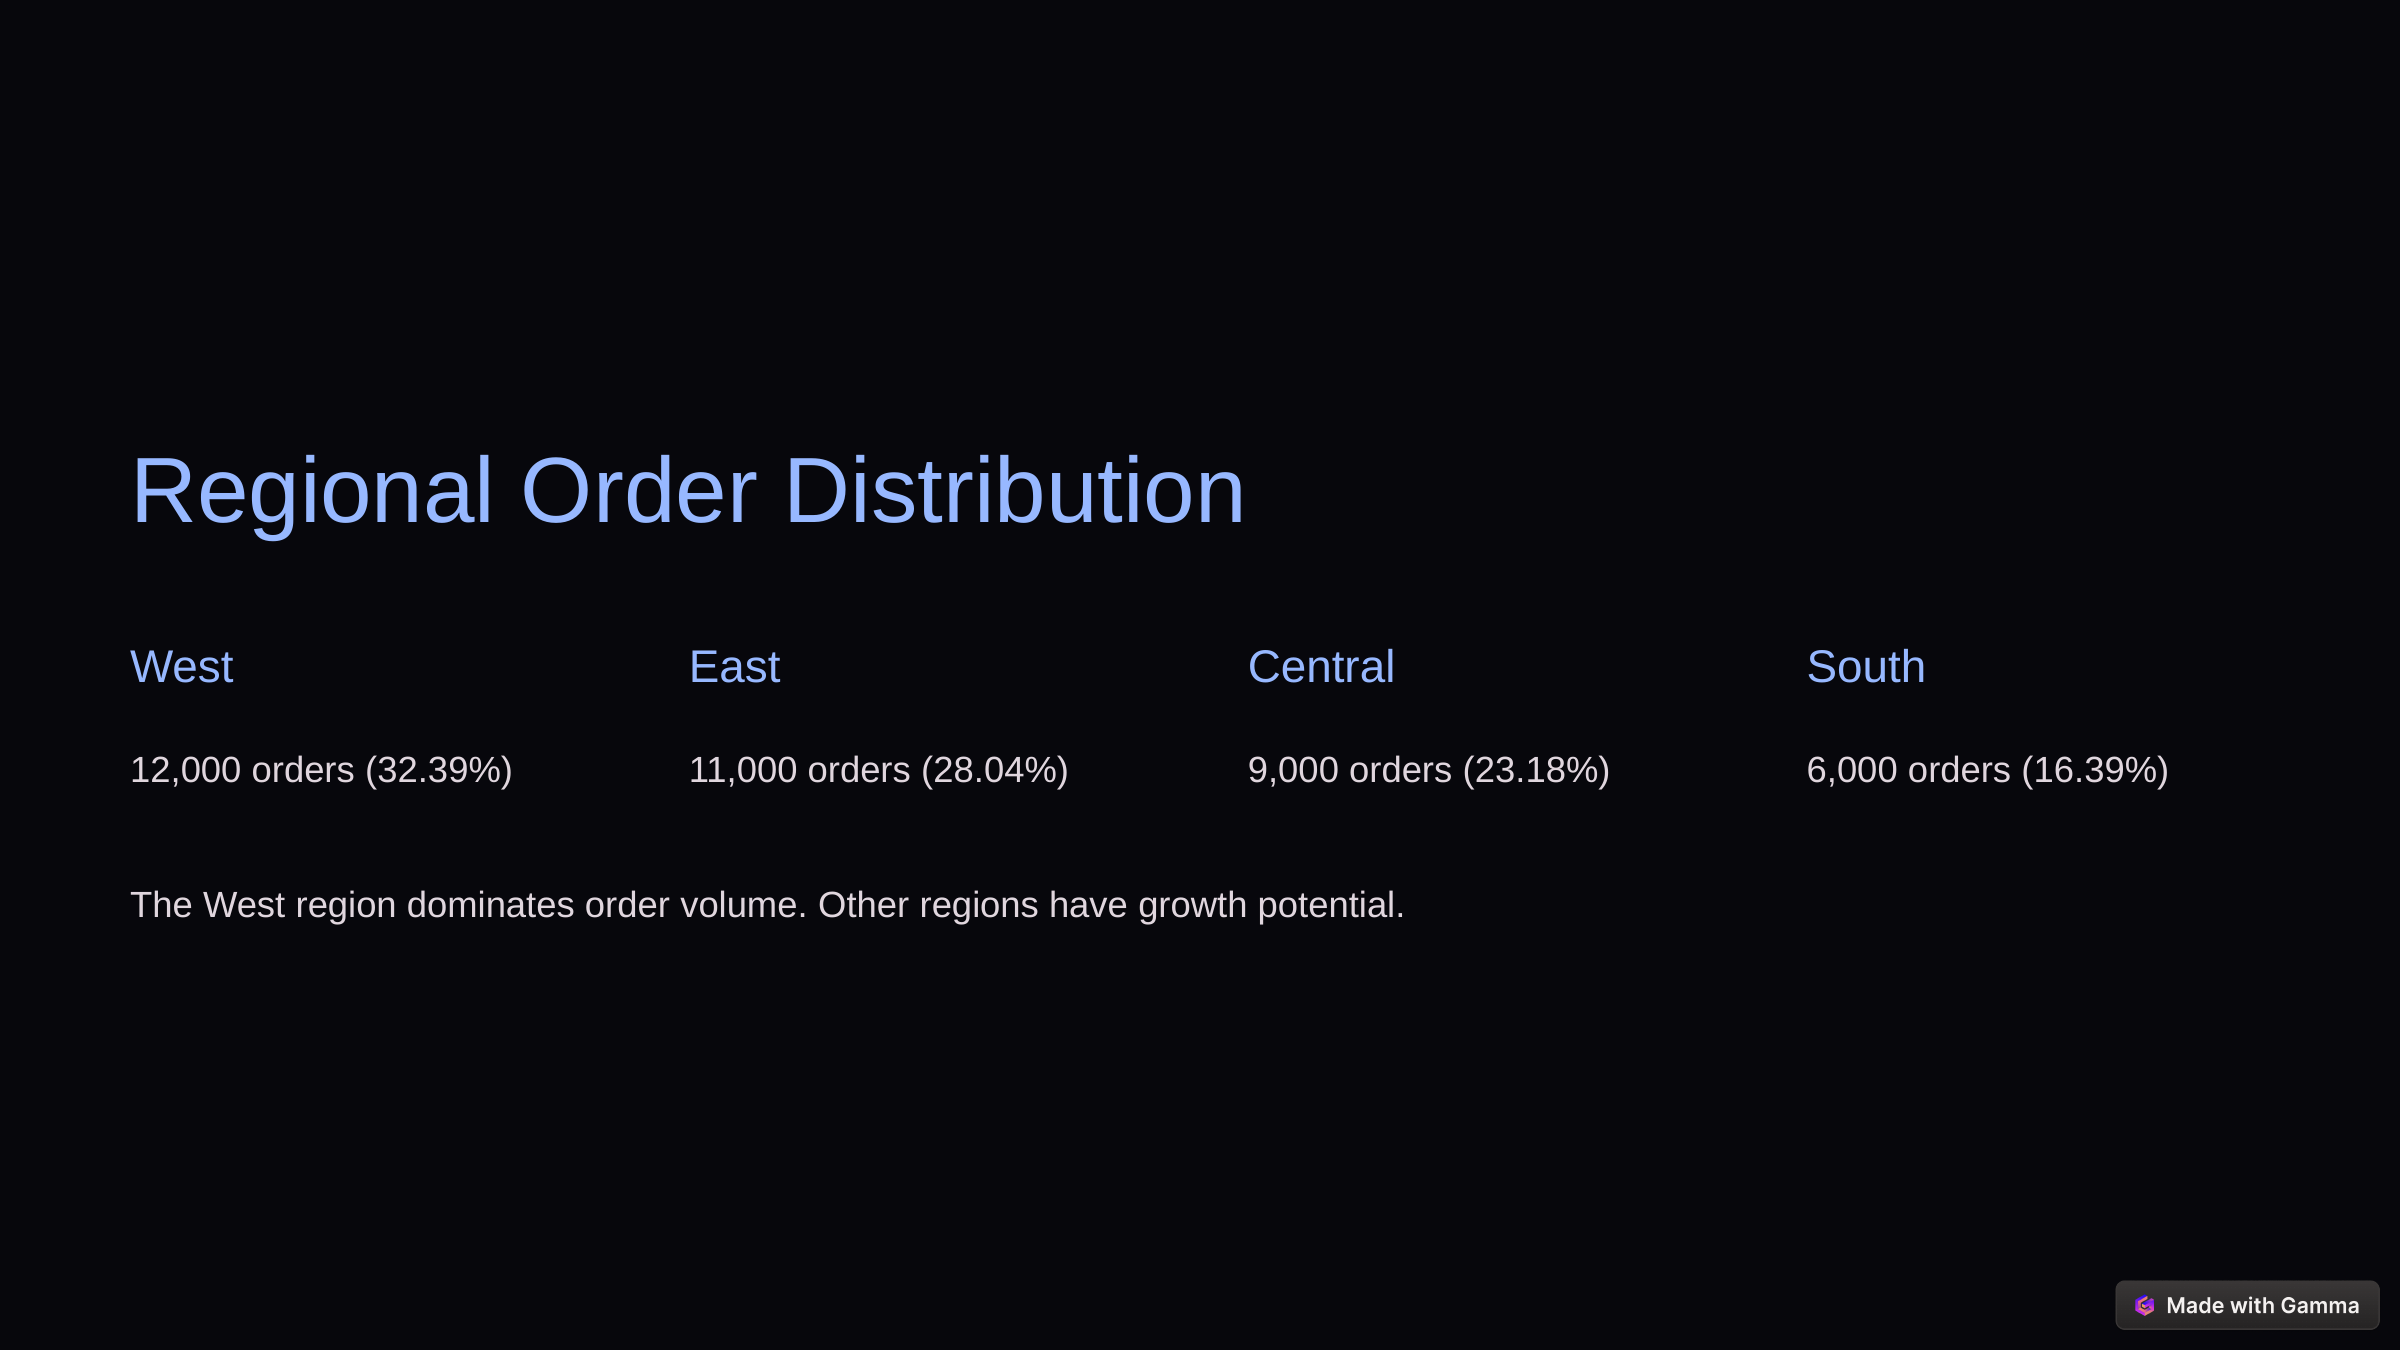

Regional Order Distribution
West
East
Central
South
12,000 orders (32.39%)
11,000 orders (28.04%)
9,000 orders (23.18%)
6,000 orders (16.39%)
The West region dominates order volume. Other regions have growth potential.